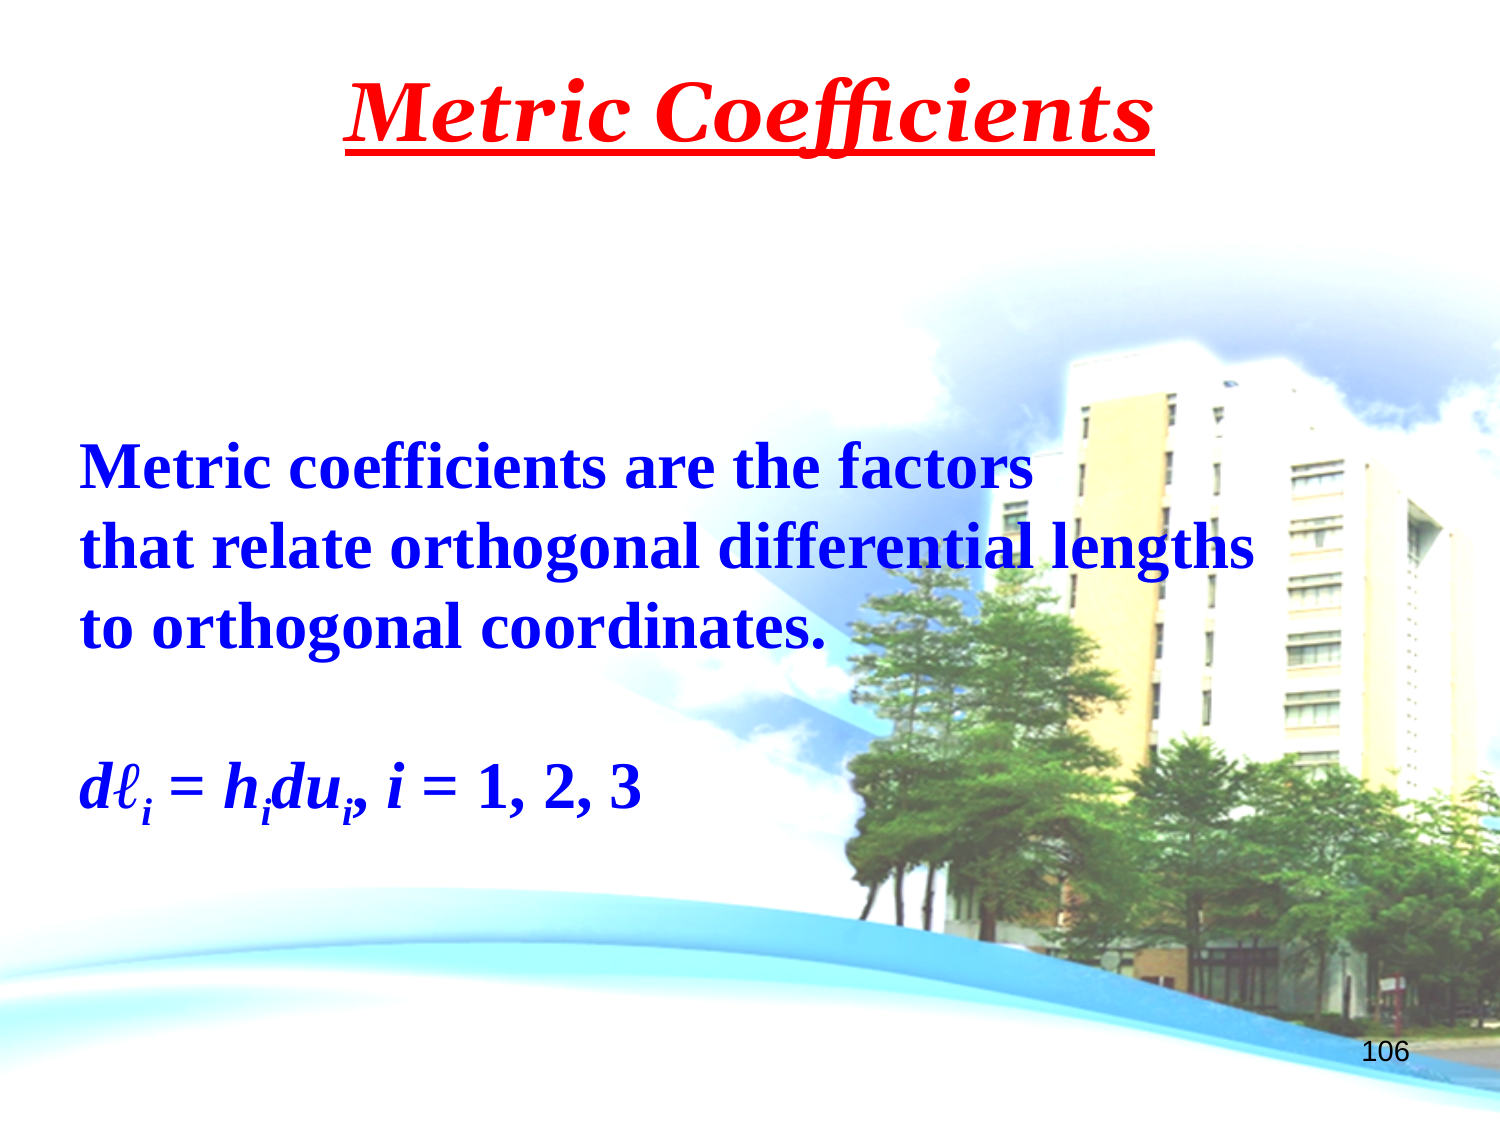

Metric Coefficients
Metric coefficients are the factors
that relate orthogonal differential lengths
to orthogonal coordinates.
dℓi = hidui, i = 1, 2, 3

106